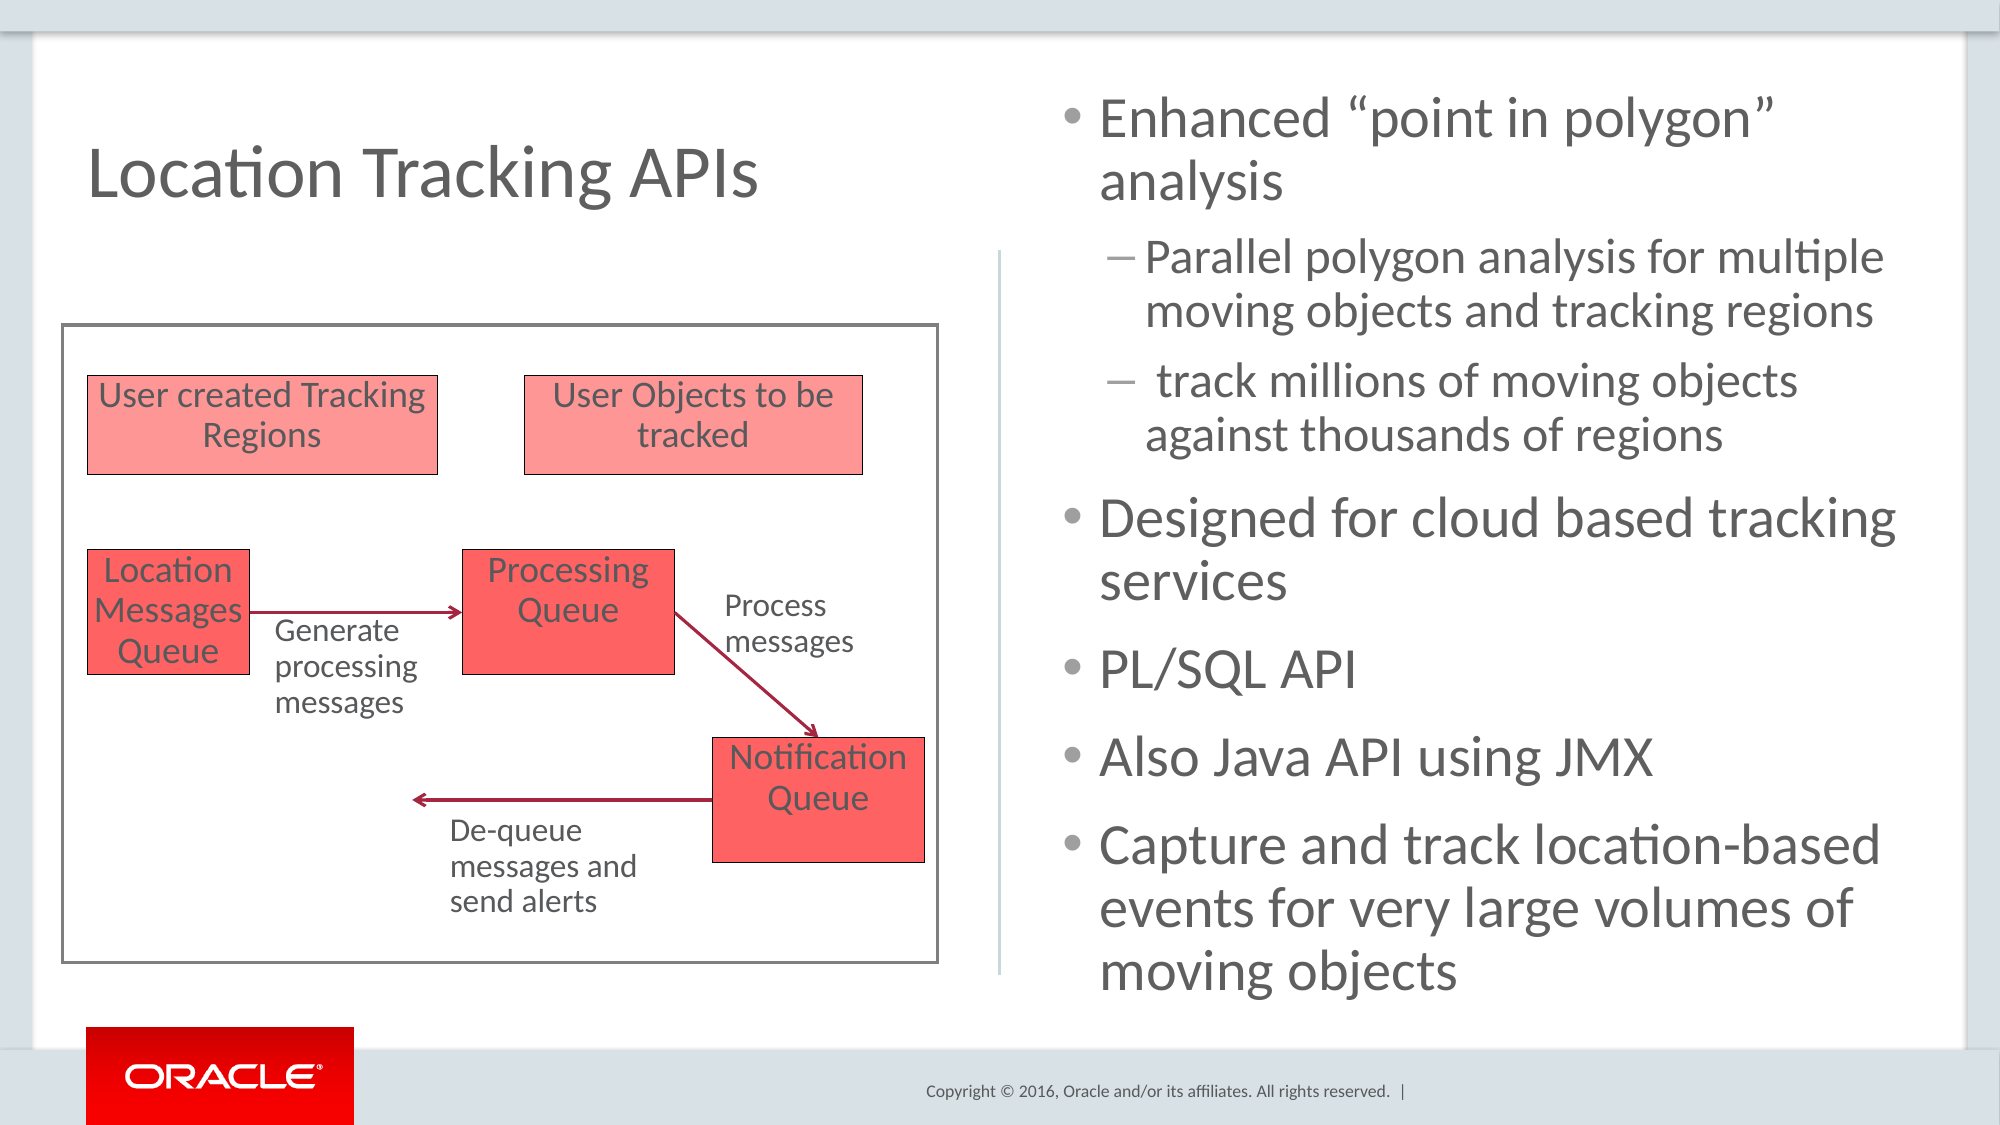

# Location Tracking APIs
Enhanced “point in polygon” analysis
Parallel polygon analysis for multiple moving objects and tracking regions
 track millions of moving objects against thousands of regions
Designed for cloud based tracking services
PL/SQL API
Also Java API using JMX
Capture and track location-based events for very large volumes of moving objects

User created Tracking Regions
User Objects to be tracked
Location Messages Queue
Processing Queue
Process messages
Generate processing messages
Notification Queue
De-queue messages and send alerts